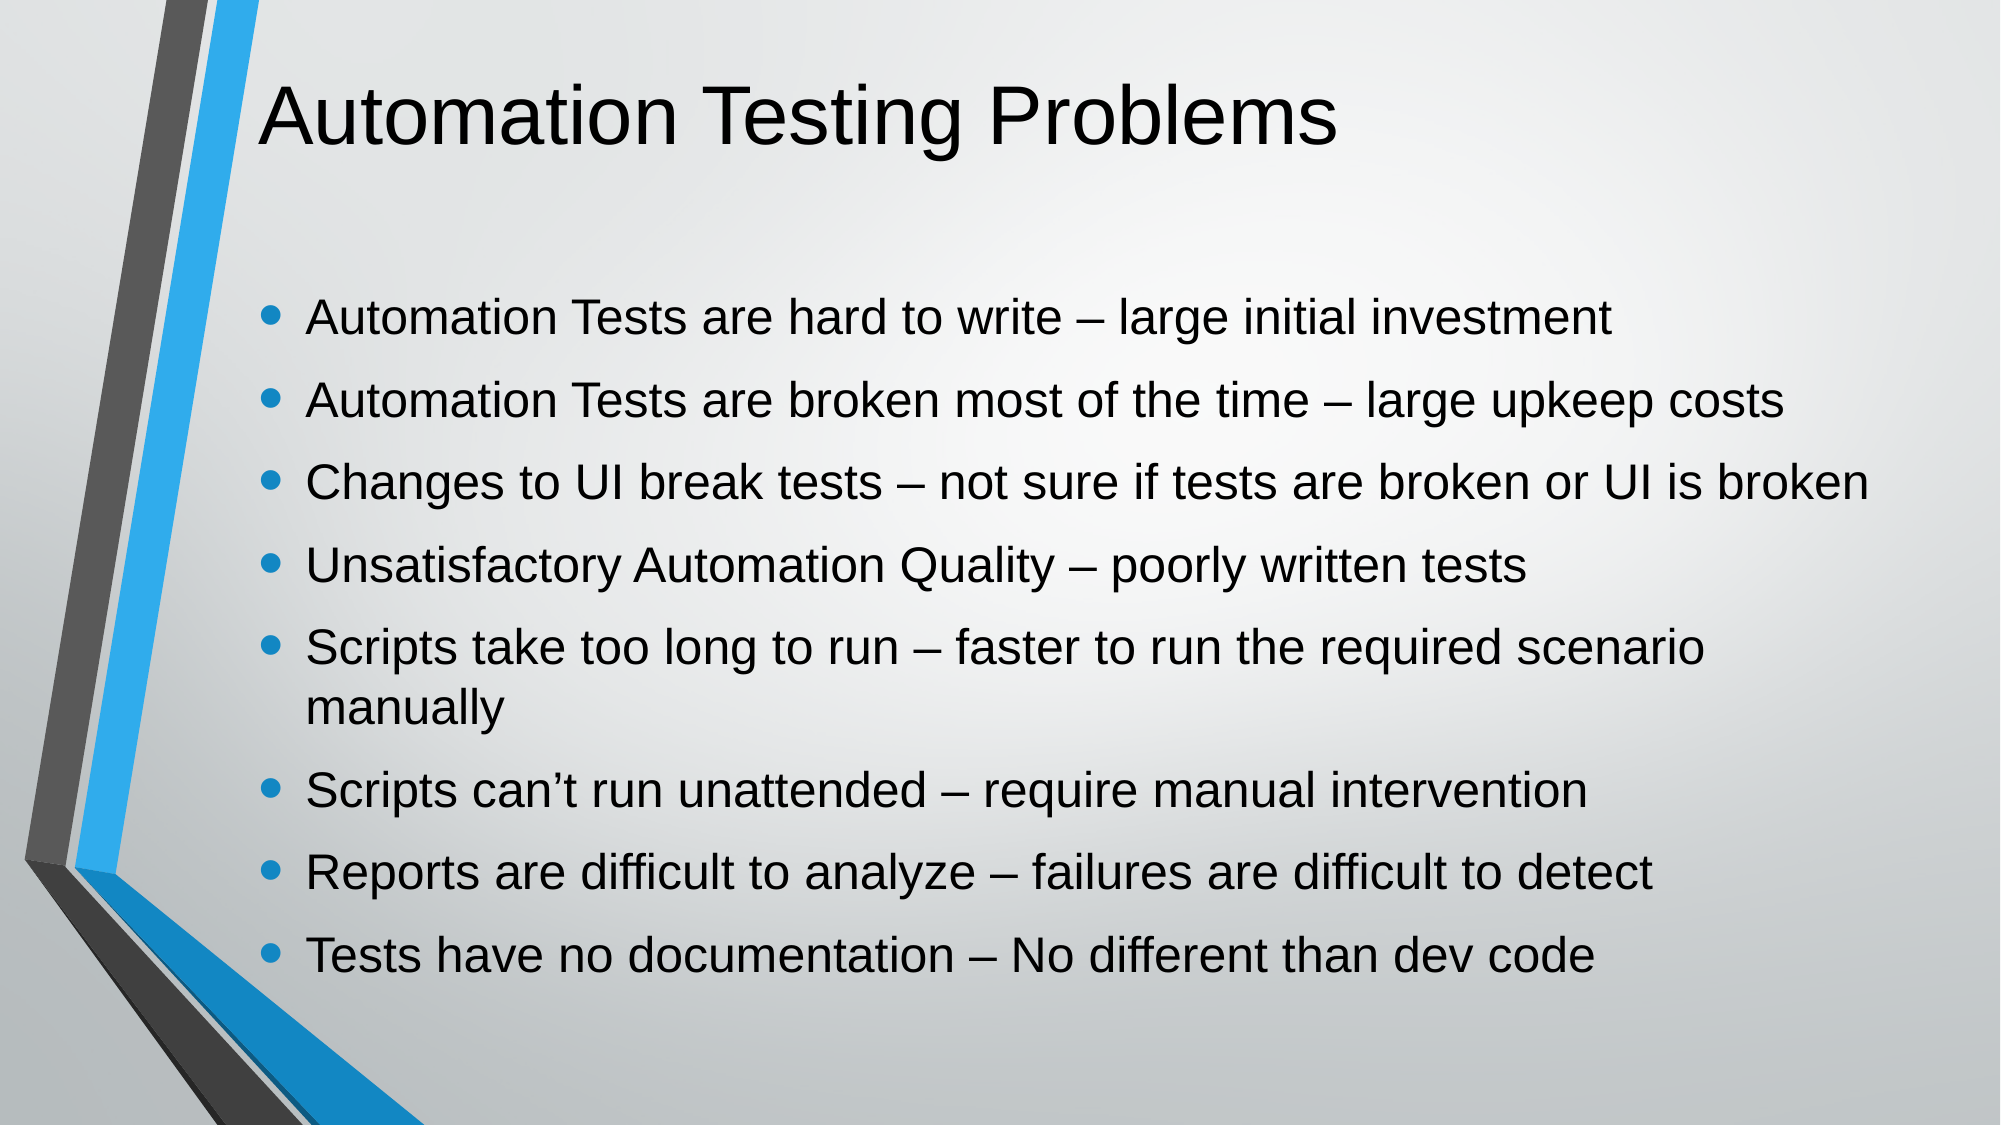

# Automation Testing Problems
Automation Tests are hard to write – large initial investment
Automation Tests are broken most of the time – large upkeep costs
Changes to UI break tests – not sure if tests are broken or UI is broken
Unsatisfactory Automation Quality – poorly written tests
Scripts take too long to run – faster to run the required scenario manually
Scripts can’t run unattended – require manual intervention
Reports are difficult to analyze – failures are difficult to detect
Tests have no documentation – No different than dev code